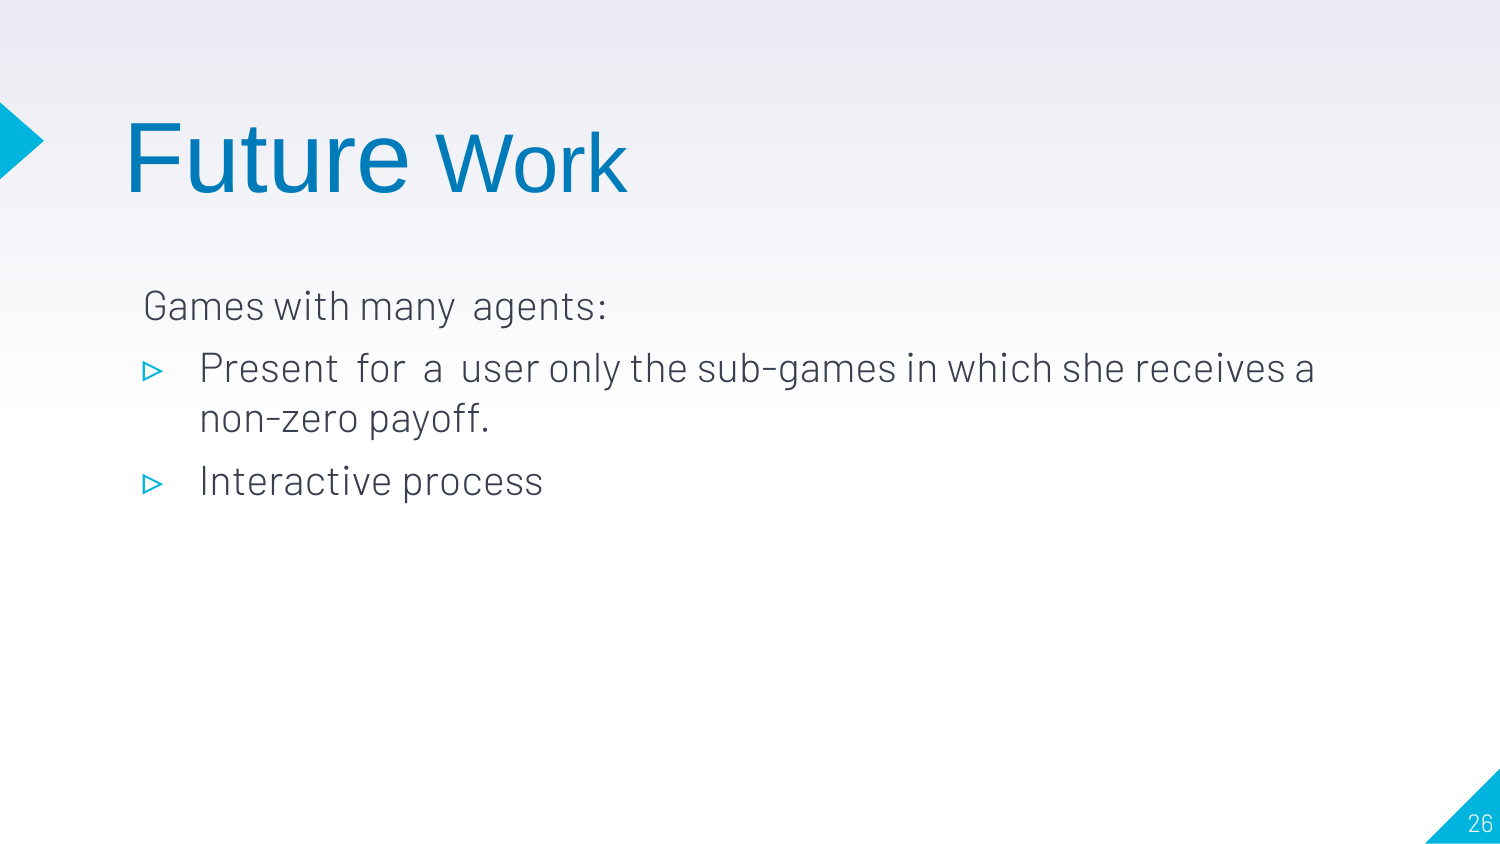

Future Work
Games with many  agents:
Present  for  a  user only the sub-games in which she receives a non-zero payoff.
Interactive process
26